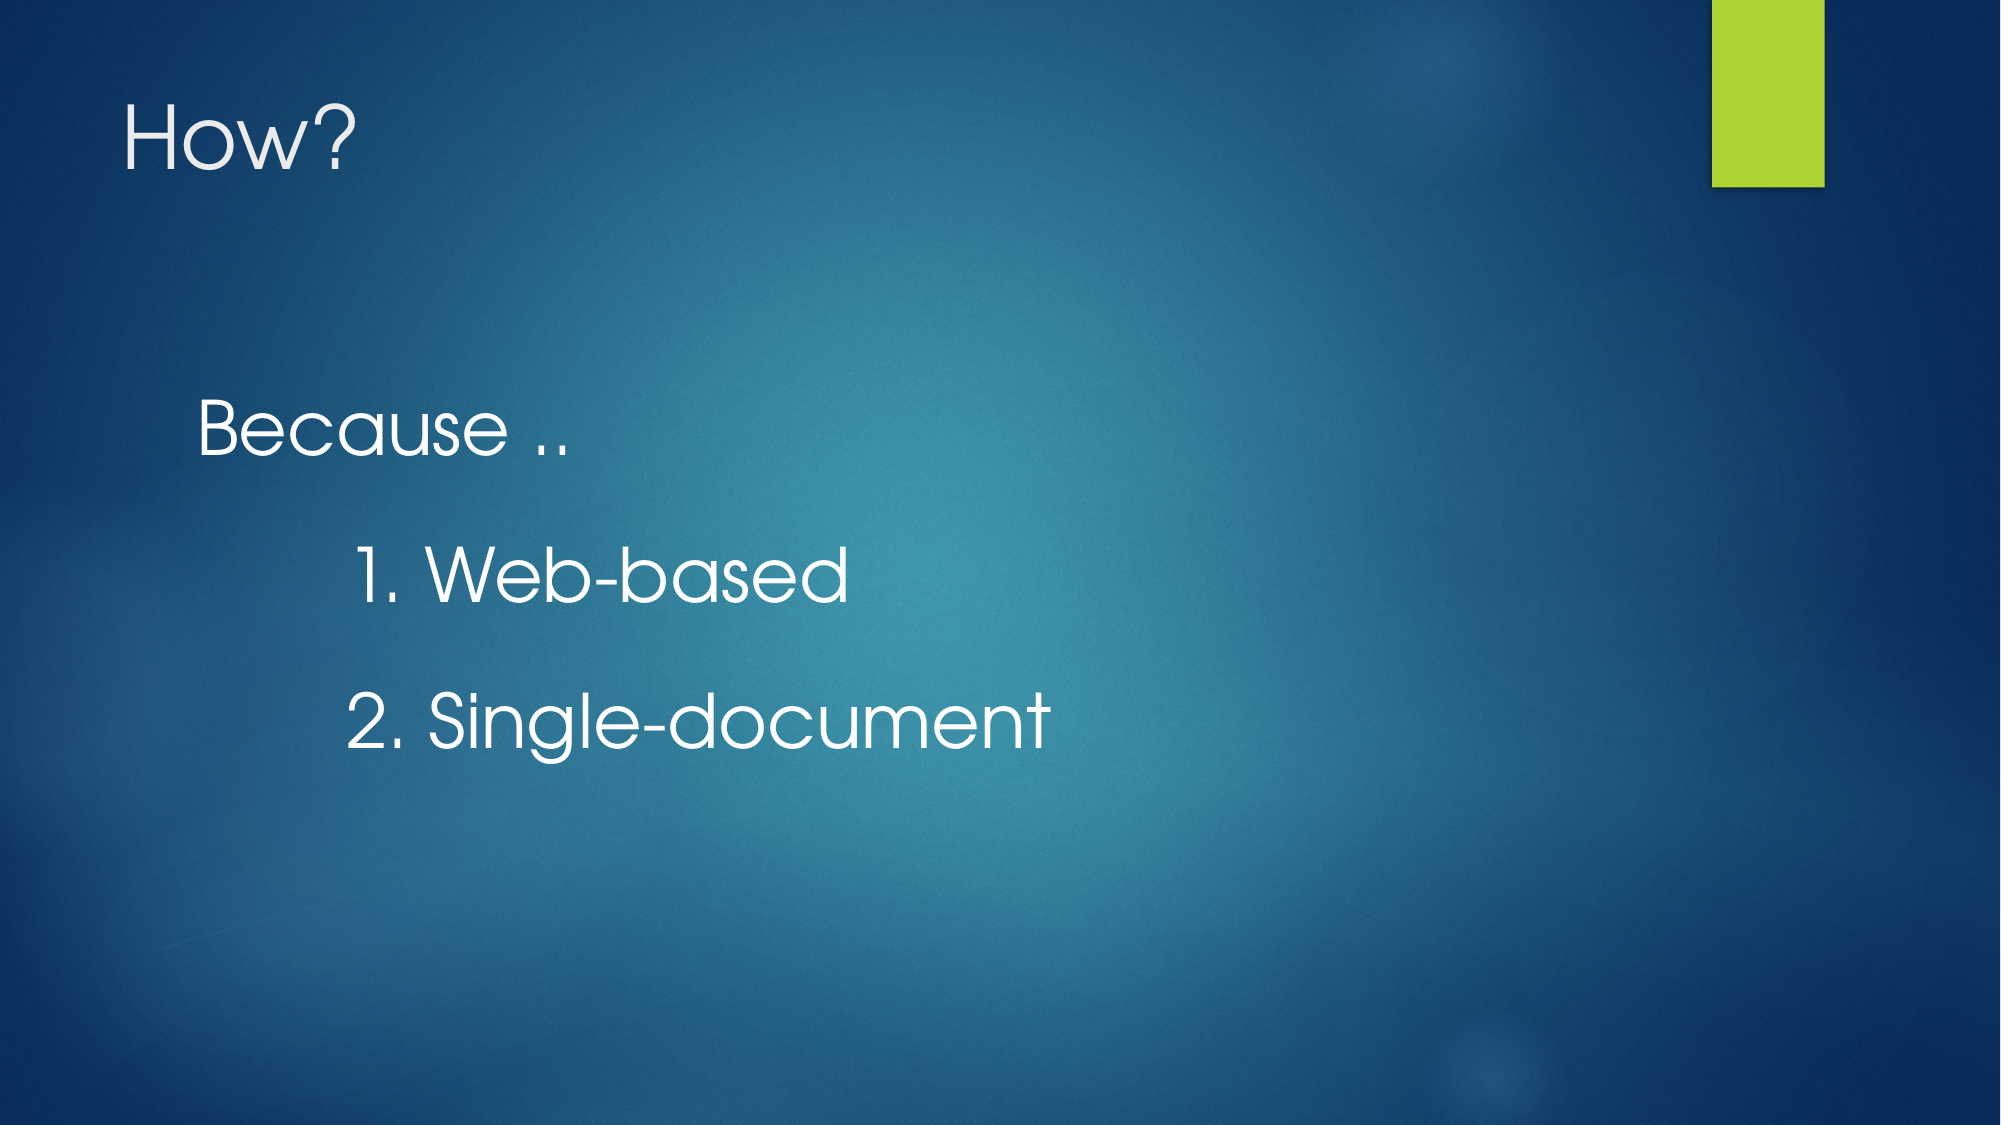

# How?
Because ..
	1. Web-based
	2. Single-document